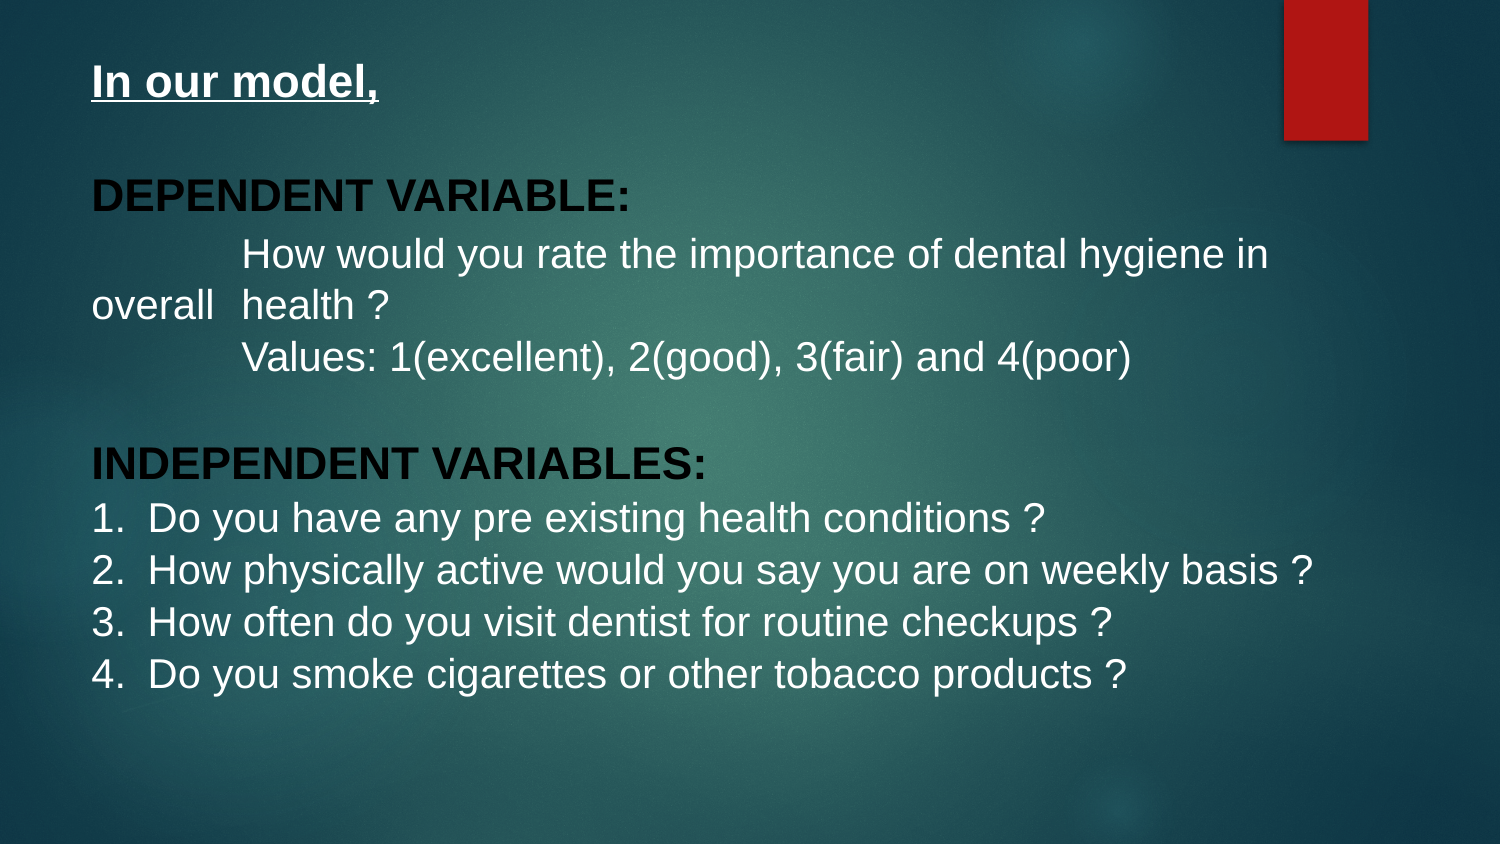

In our model,

DEPENDENT VARIABLE:
	How would you rate the importance of dental hygiene in overall  	health ?
	Values: 1(excellent), 2(good), 3(fair) and 4(poor)

INDEPENDENT VARIABLES:
Do you have any pre existing health conditions ?
How physically active would you say you are on weekly basis ?
How often do you visit dentist for routine checkups ?
Do you smoke cigarettes or other tobacco products ?